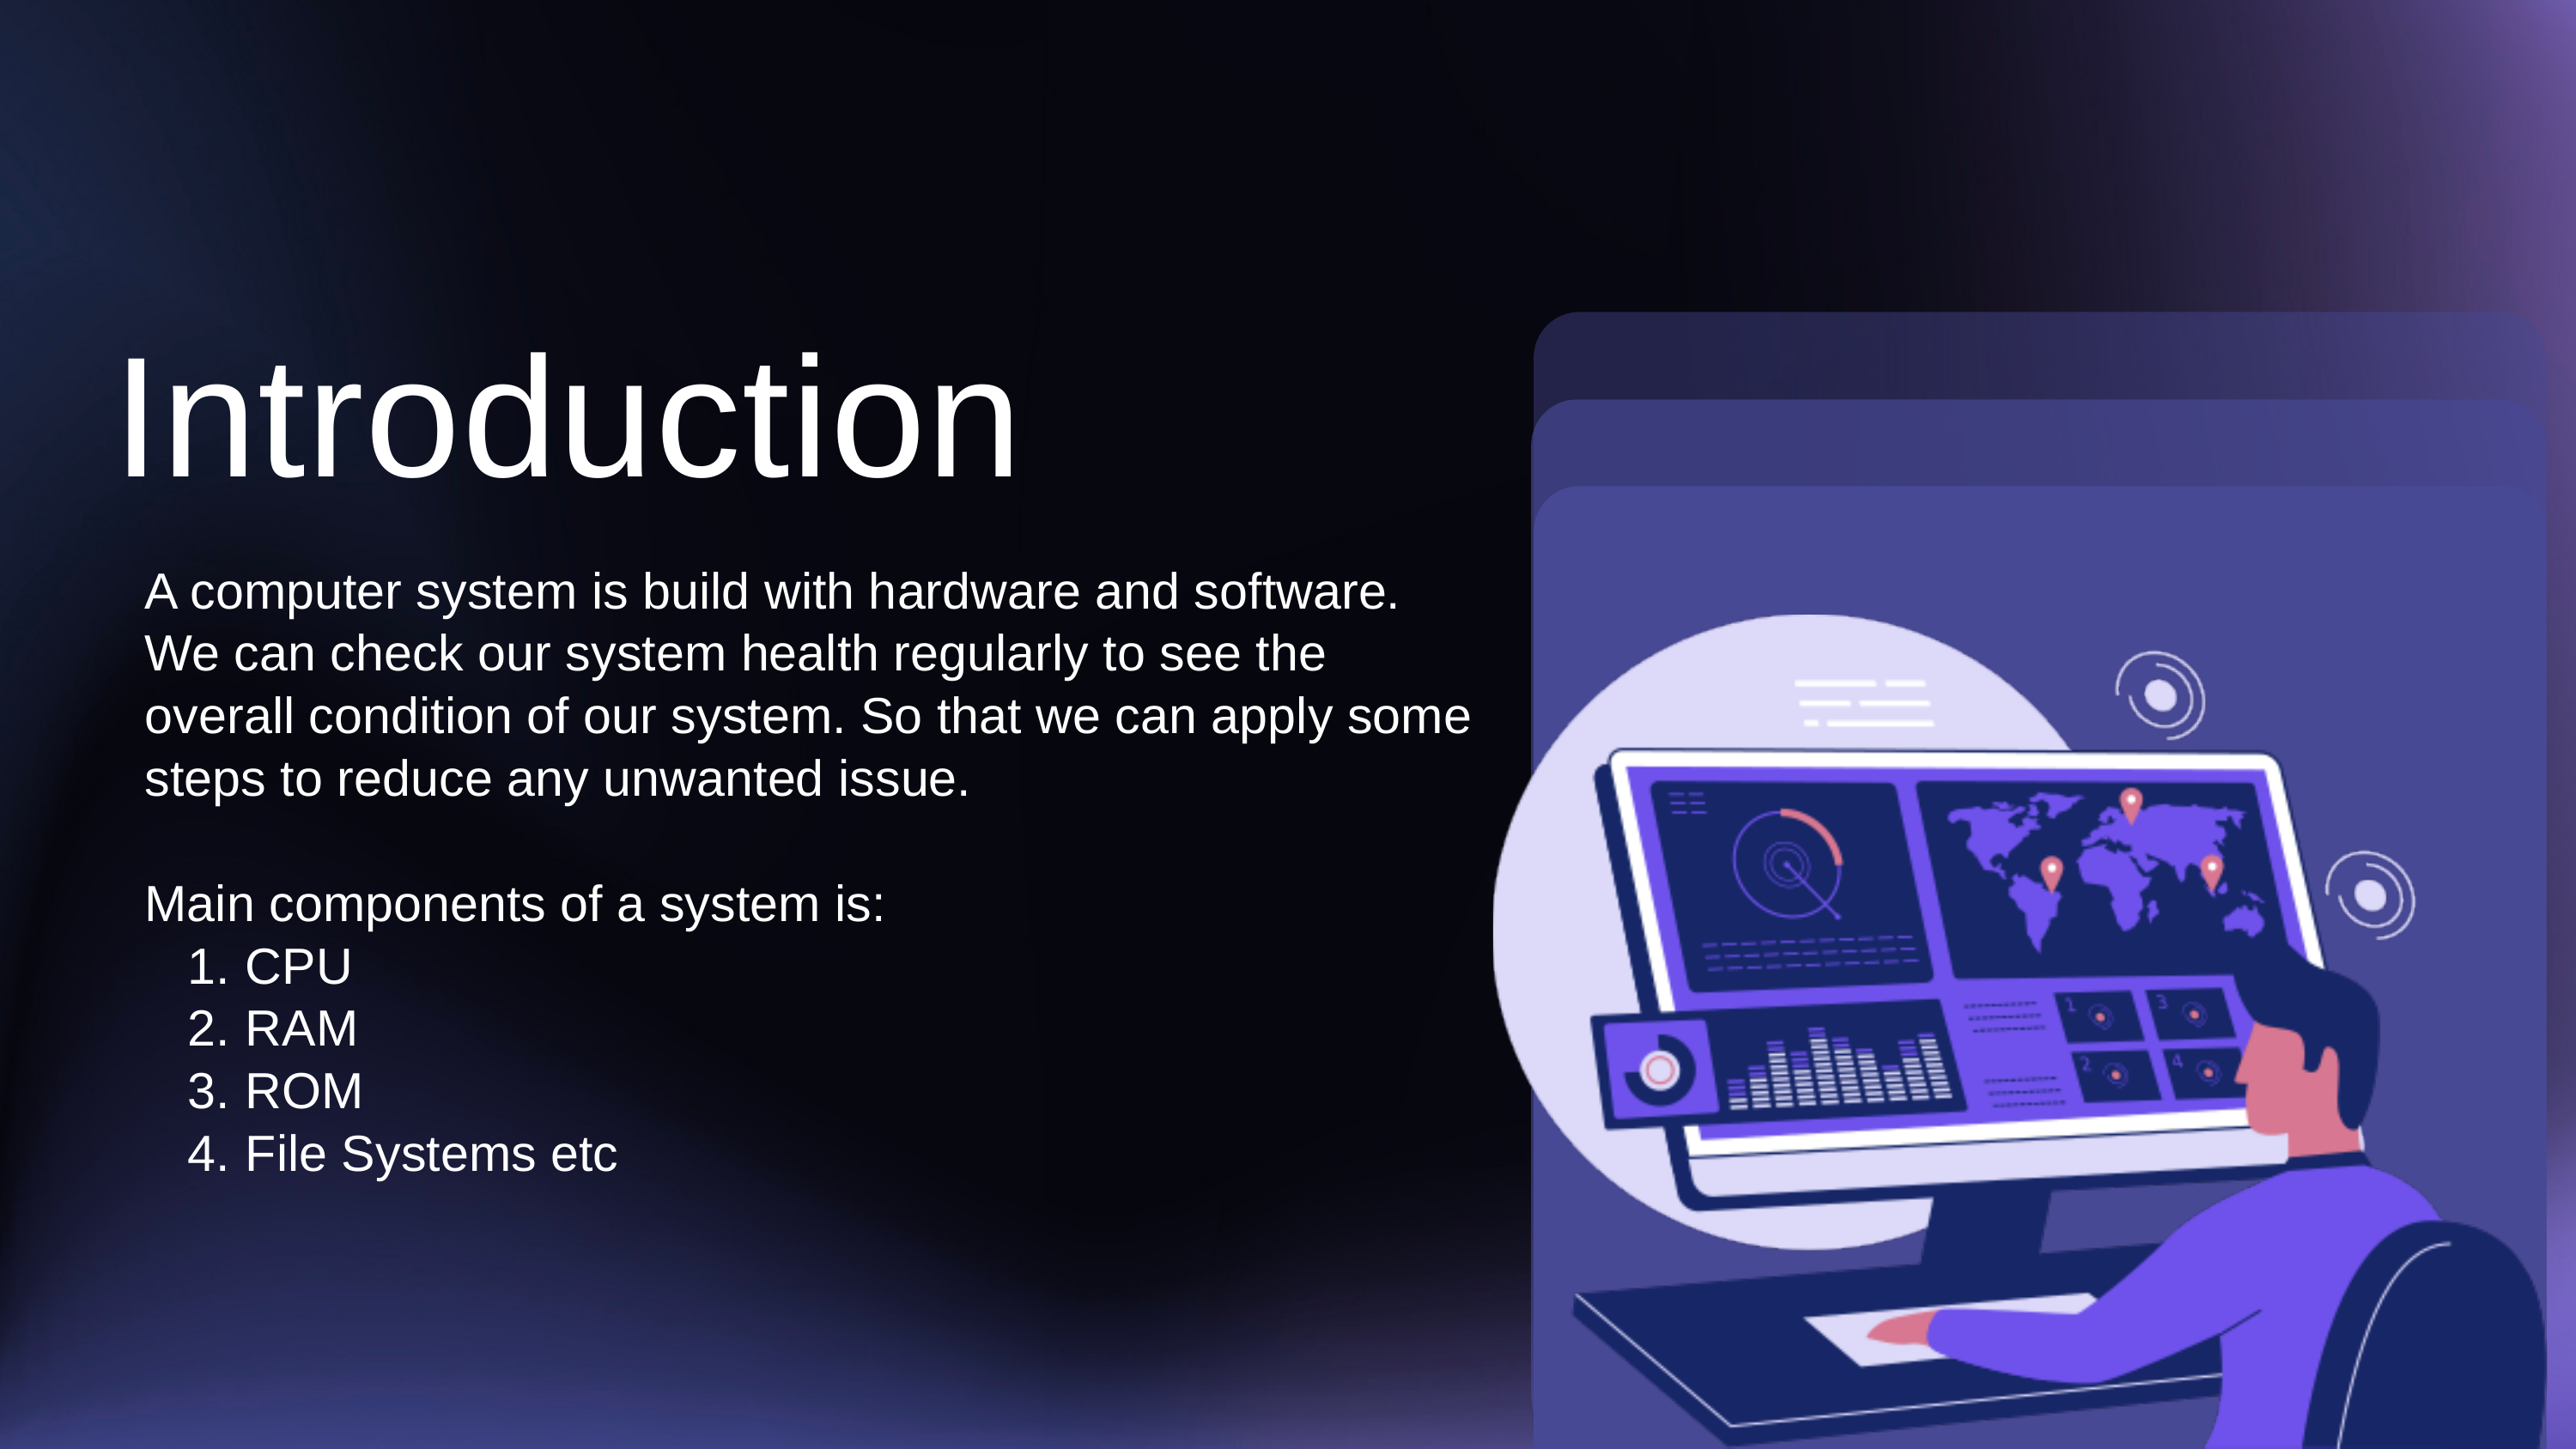

Introduction
A computer system is build with hardware and software. We can check our system health regularly to see the overall condition of our system. So that we can apply some steps to reduce any unwanted issue.

Main components of a system is:
 CPU
 RAM
 ROM
 File Systems etc